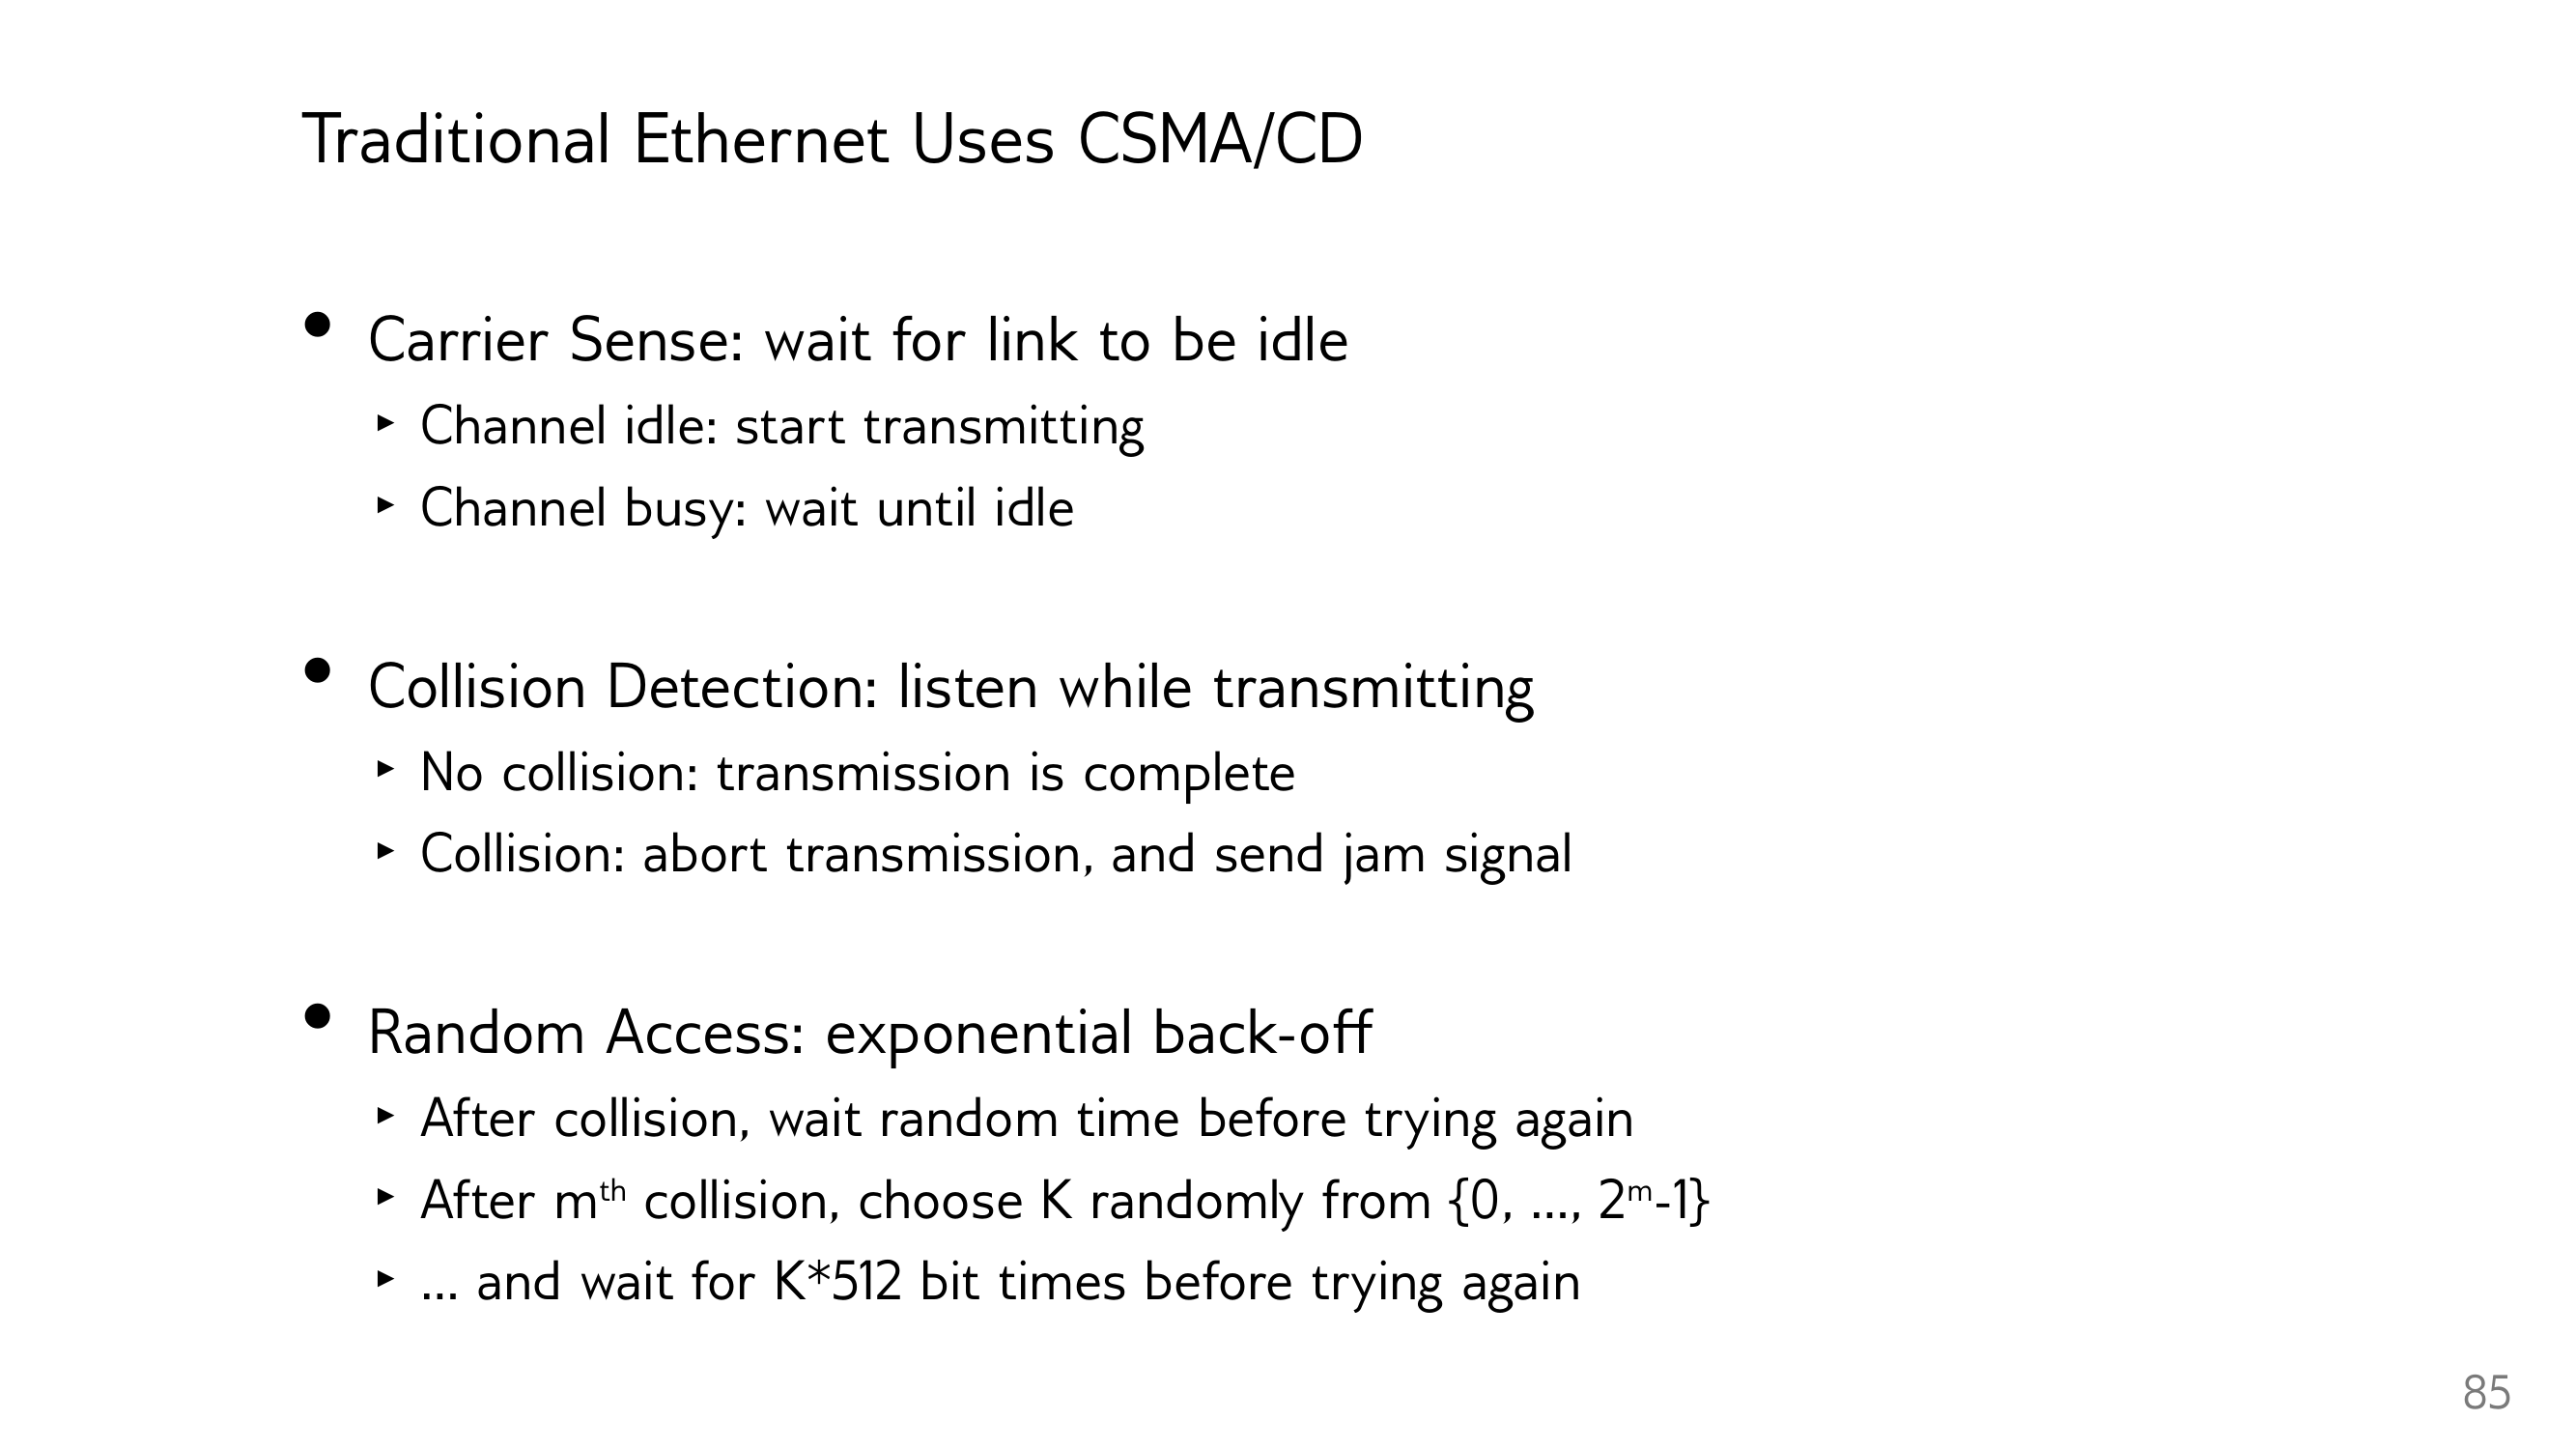

Traditional Ethernet Uses CSMA/CD
Carrier Sense: wait for link to be idle
Channel idle: start transmitting
Channel busy: wait until idle

Collision Detection: listen while transmitting
No collision: transmission is complete
Collision: abort transmission, and send jam signal

Random Access: exponential back-off
After collision, wait random time before trying again
After mth collision, choose K randomly from {0, …, 2m-1}
… and wait for K*512 bit times before trying again
85